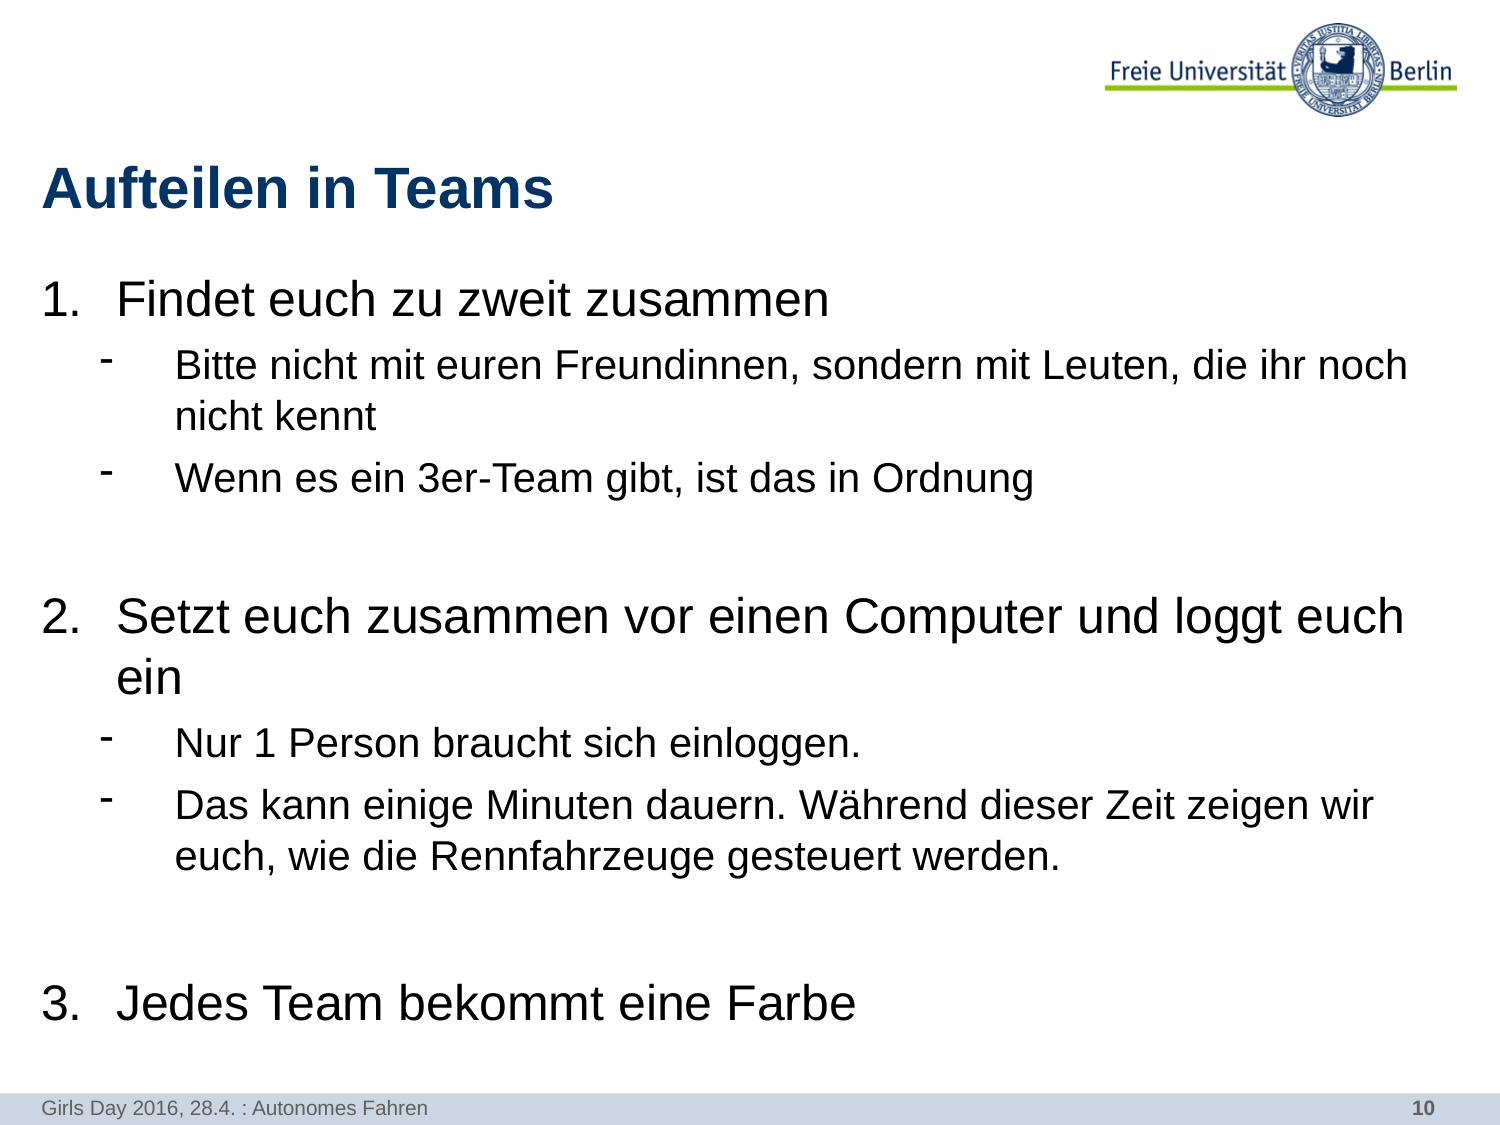

# Aufteilen in Teams
Findet euch zu zweit zusammen
Bitte nicht mit euren Freundinnen, sondern mit Leuten, die ihr noch nicht kennt
Wenn es ein 3er-Team gibt, ist das in Ordnung

Setzt euch zusammen vor einen Computer und loggt euch ein
Nur 1 Person braucht sich einloggen.
Das kann einige Minuten dauern. Während dieser Zeit zeigen wir euch, wie die Rennfahrzeuge gesteuert werden.

Jedes Team bekommt eine Farbe
Girls Day 2016, 28.4. : Autonomes Fahren